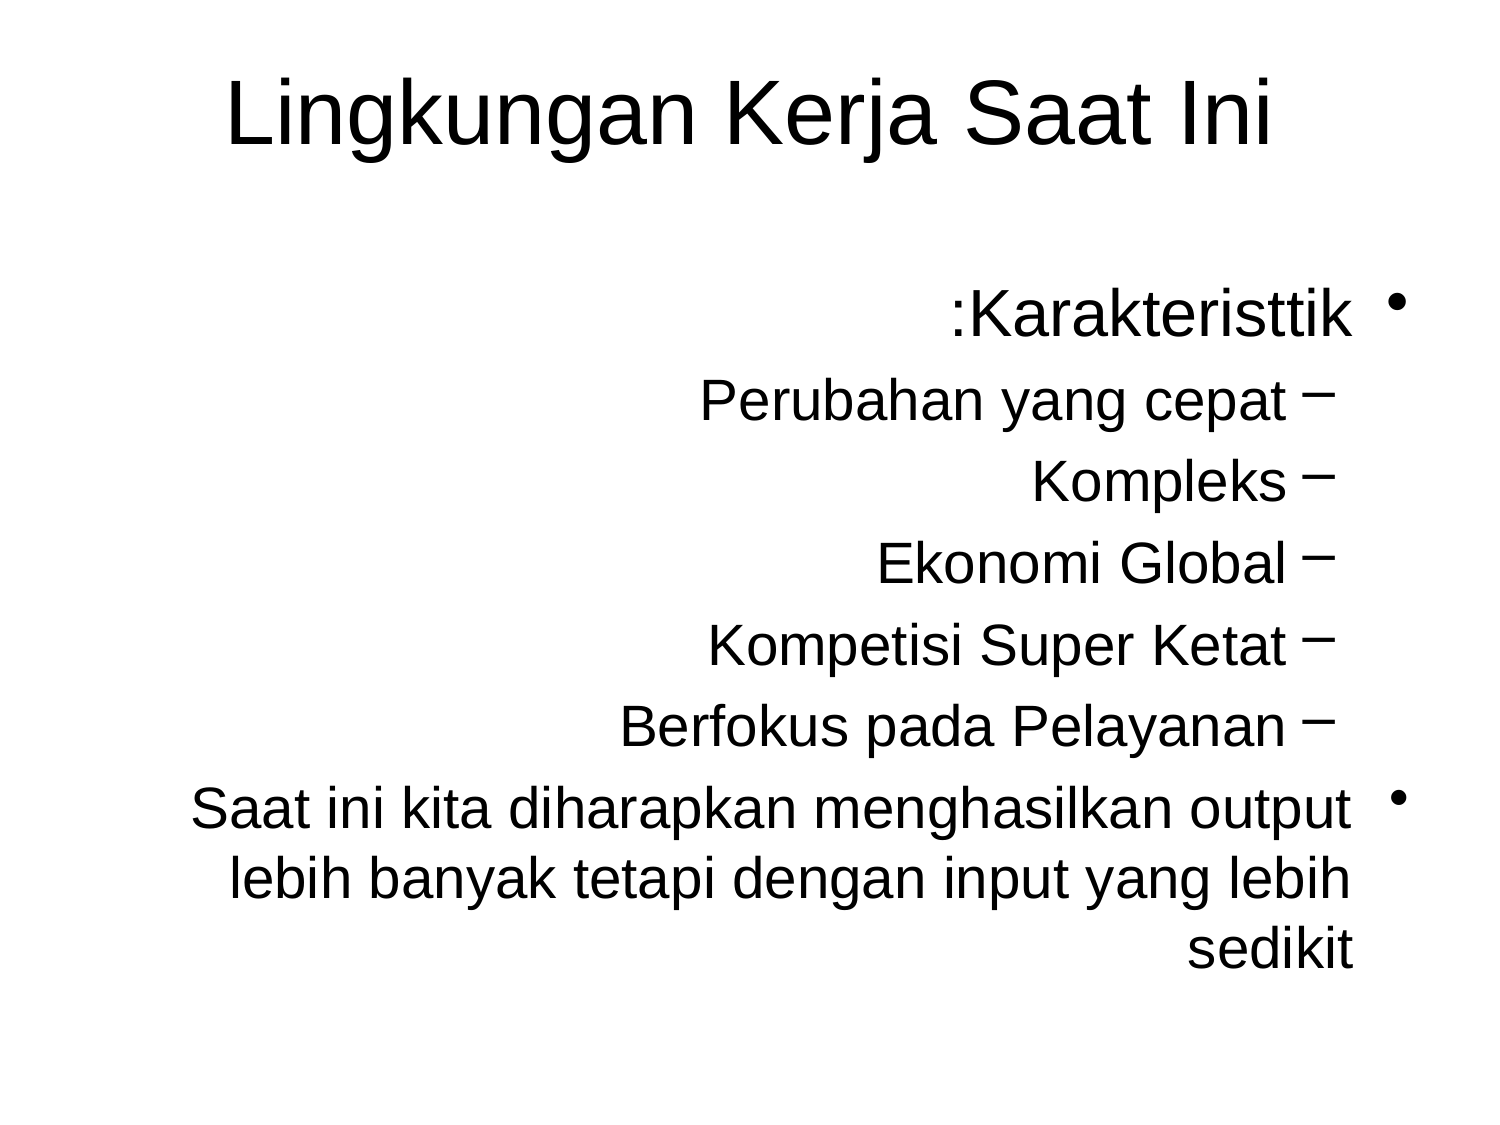

# Lingkungan Kerja Saat Ini
Karakteristtik:
Perubahan yang cepat
Kompleks
Ekonomi Global
Kompetisi Super Ketat
Berfokus pada Pelayanan
Saat ini kita diharapkan menghasilkan output lebih banyak tetapi dengan input yang lebih sedikit
16